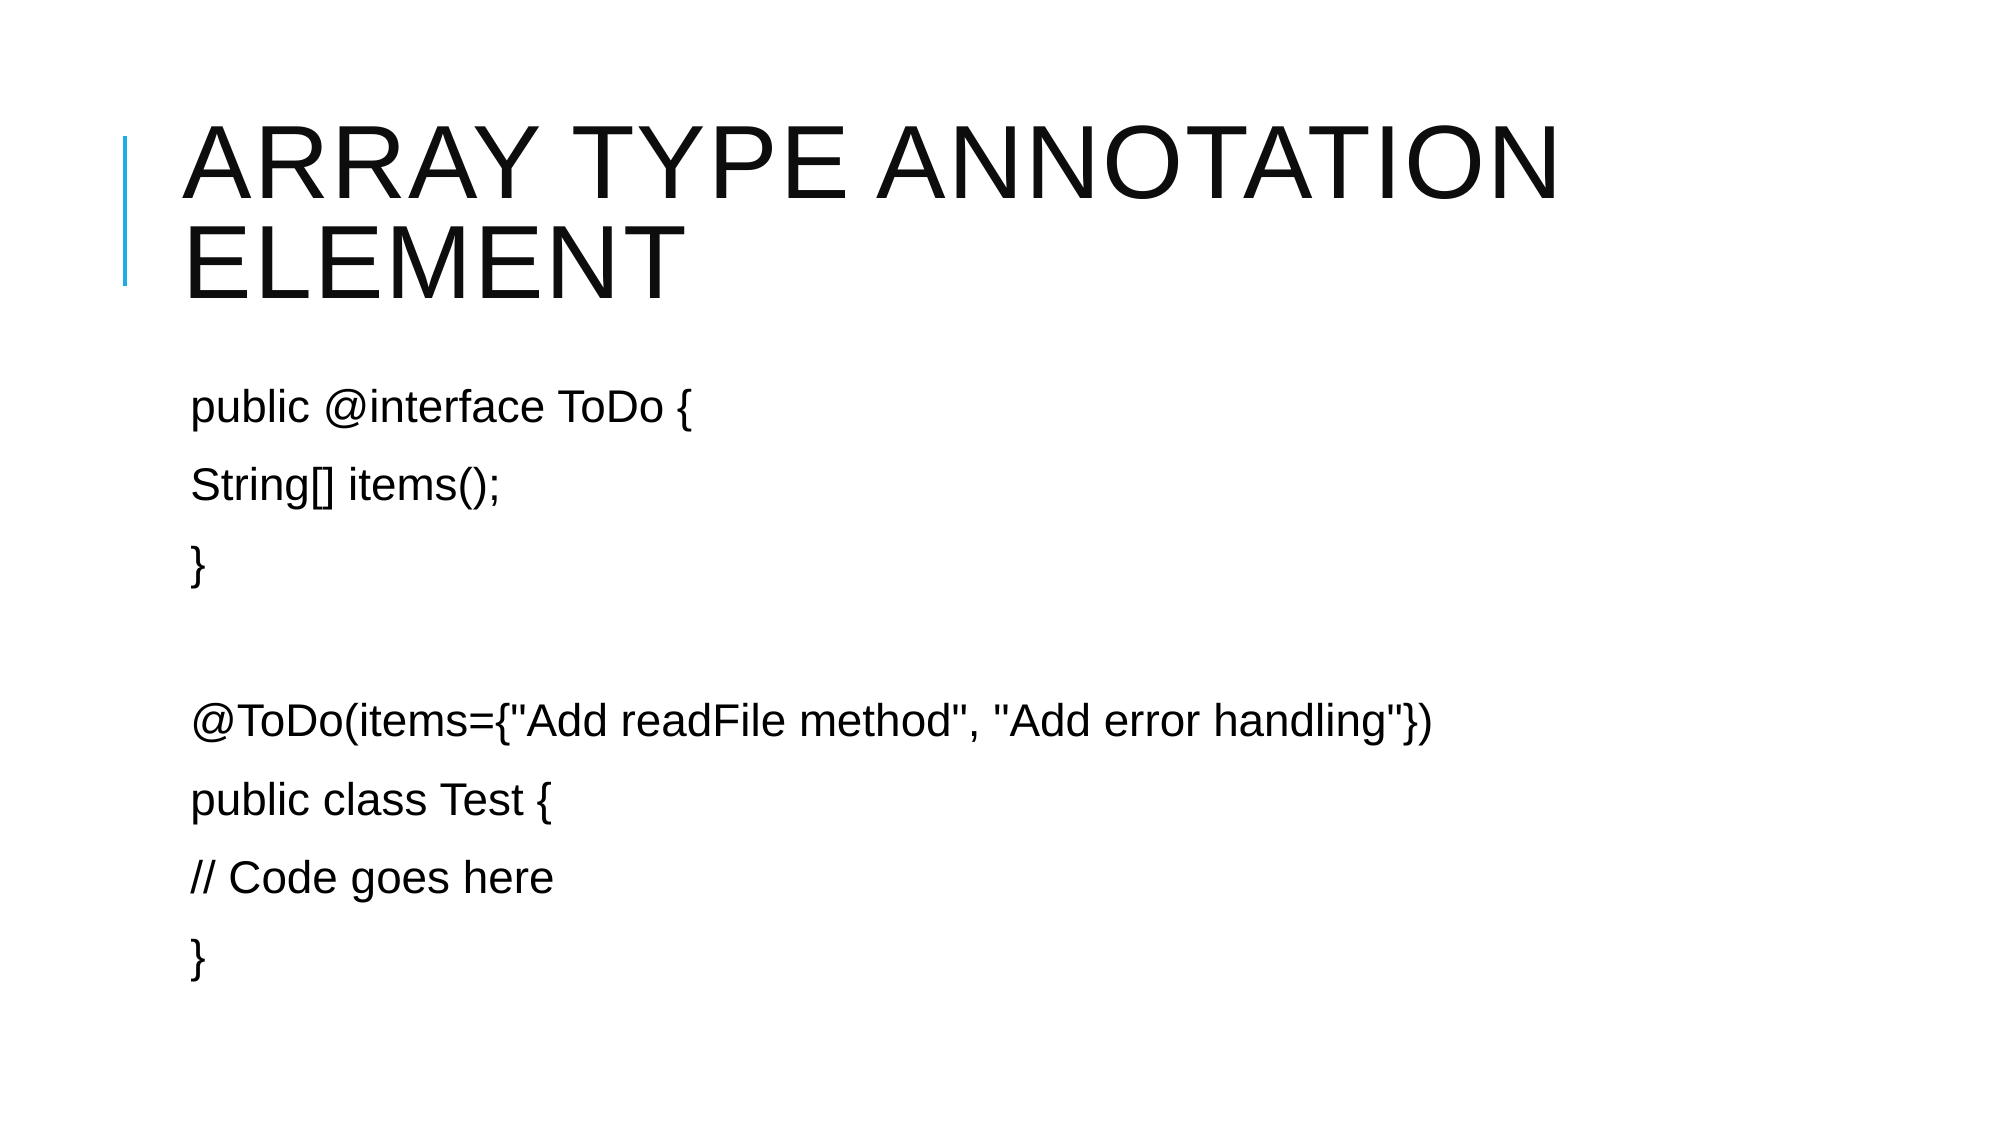

# Array Type Annotation Element
public @interface ToDo {
String[] items();
}

@ToDo(items={"Add readFile method", "Add error handling"})
public class Test {
// Code goes here
}